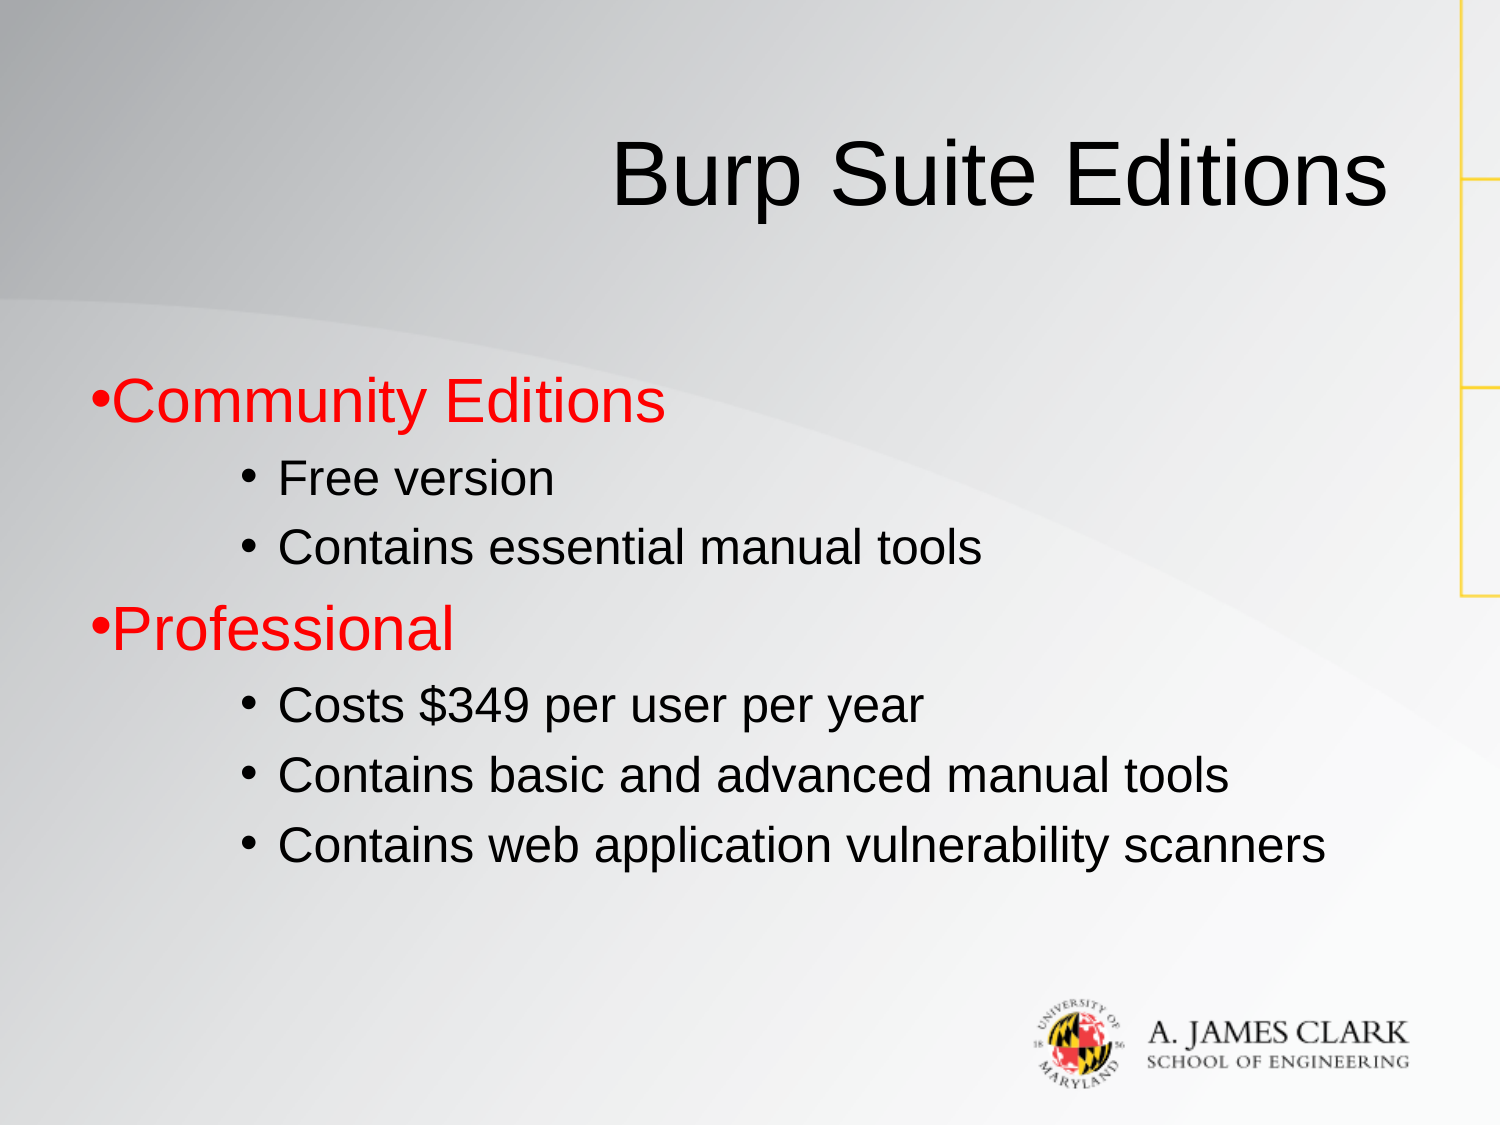

# Burp Suite Editions
Community Editions
Free version
Contains essential manual tools
Professional
Costs $349 per user per year
Contains basic and advanced manual tools
Contains web application vulnerability scanners